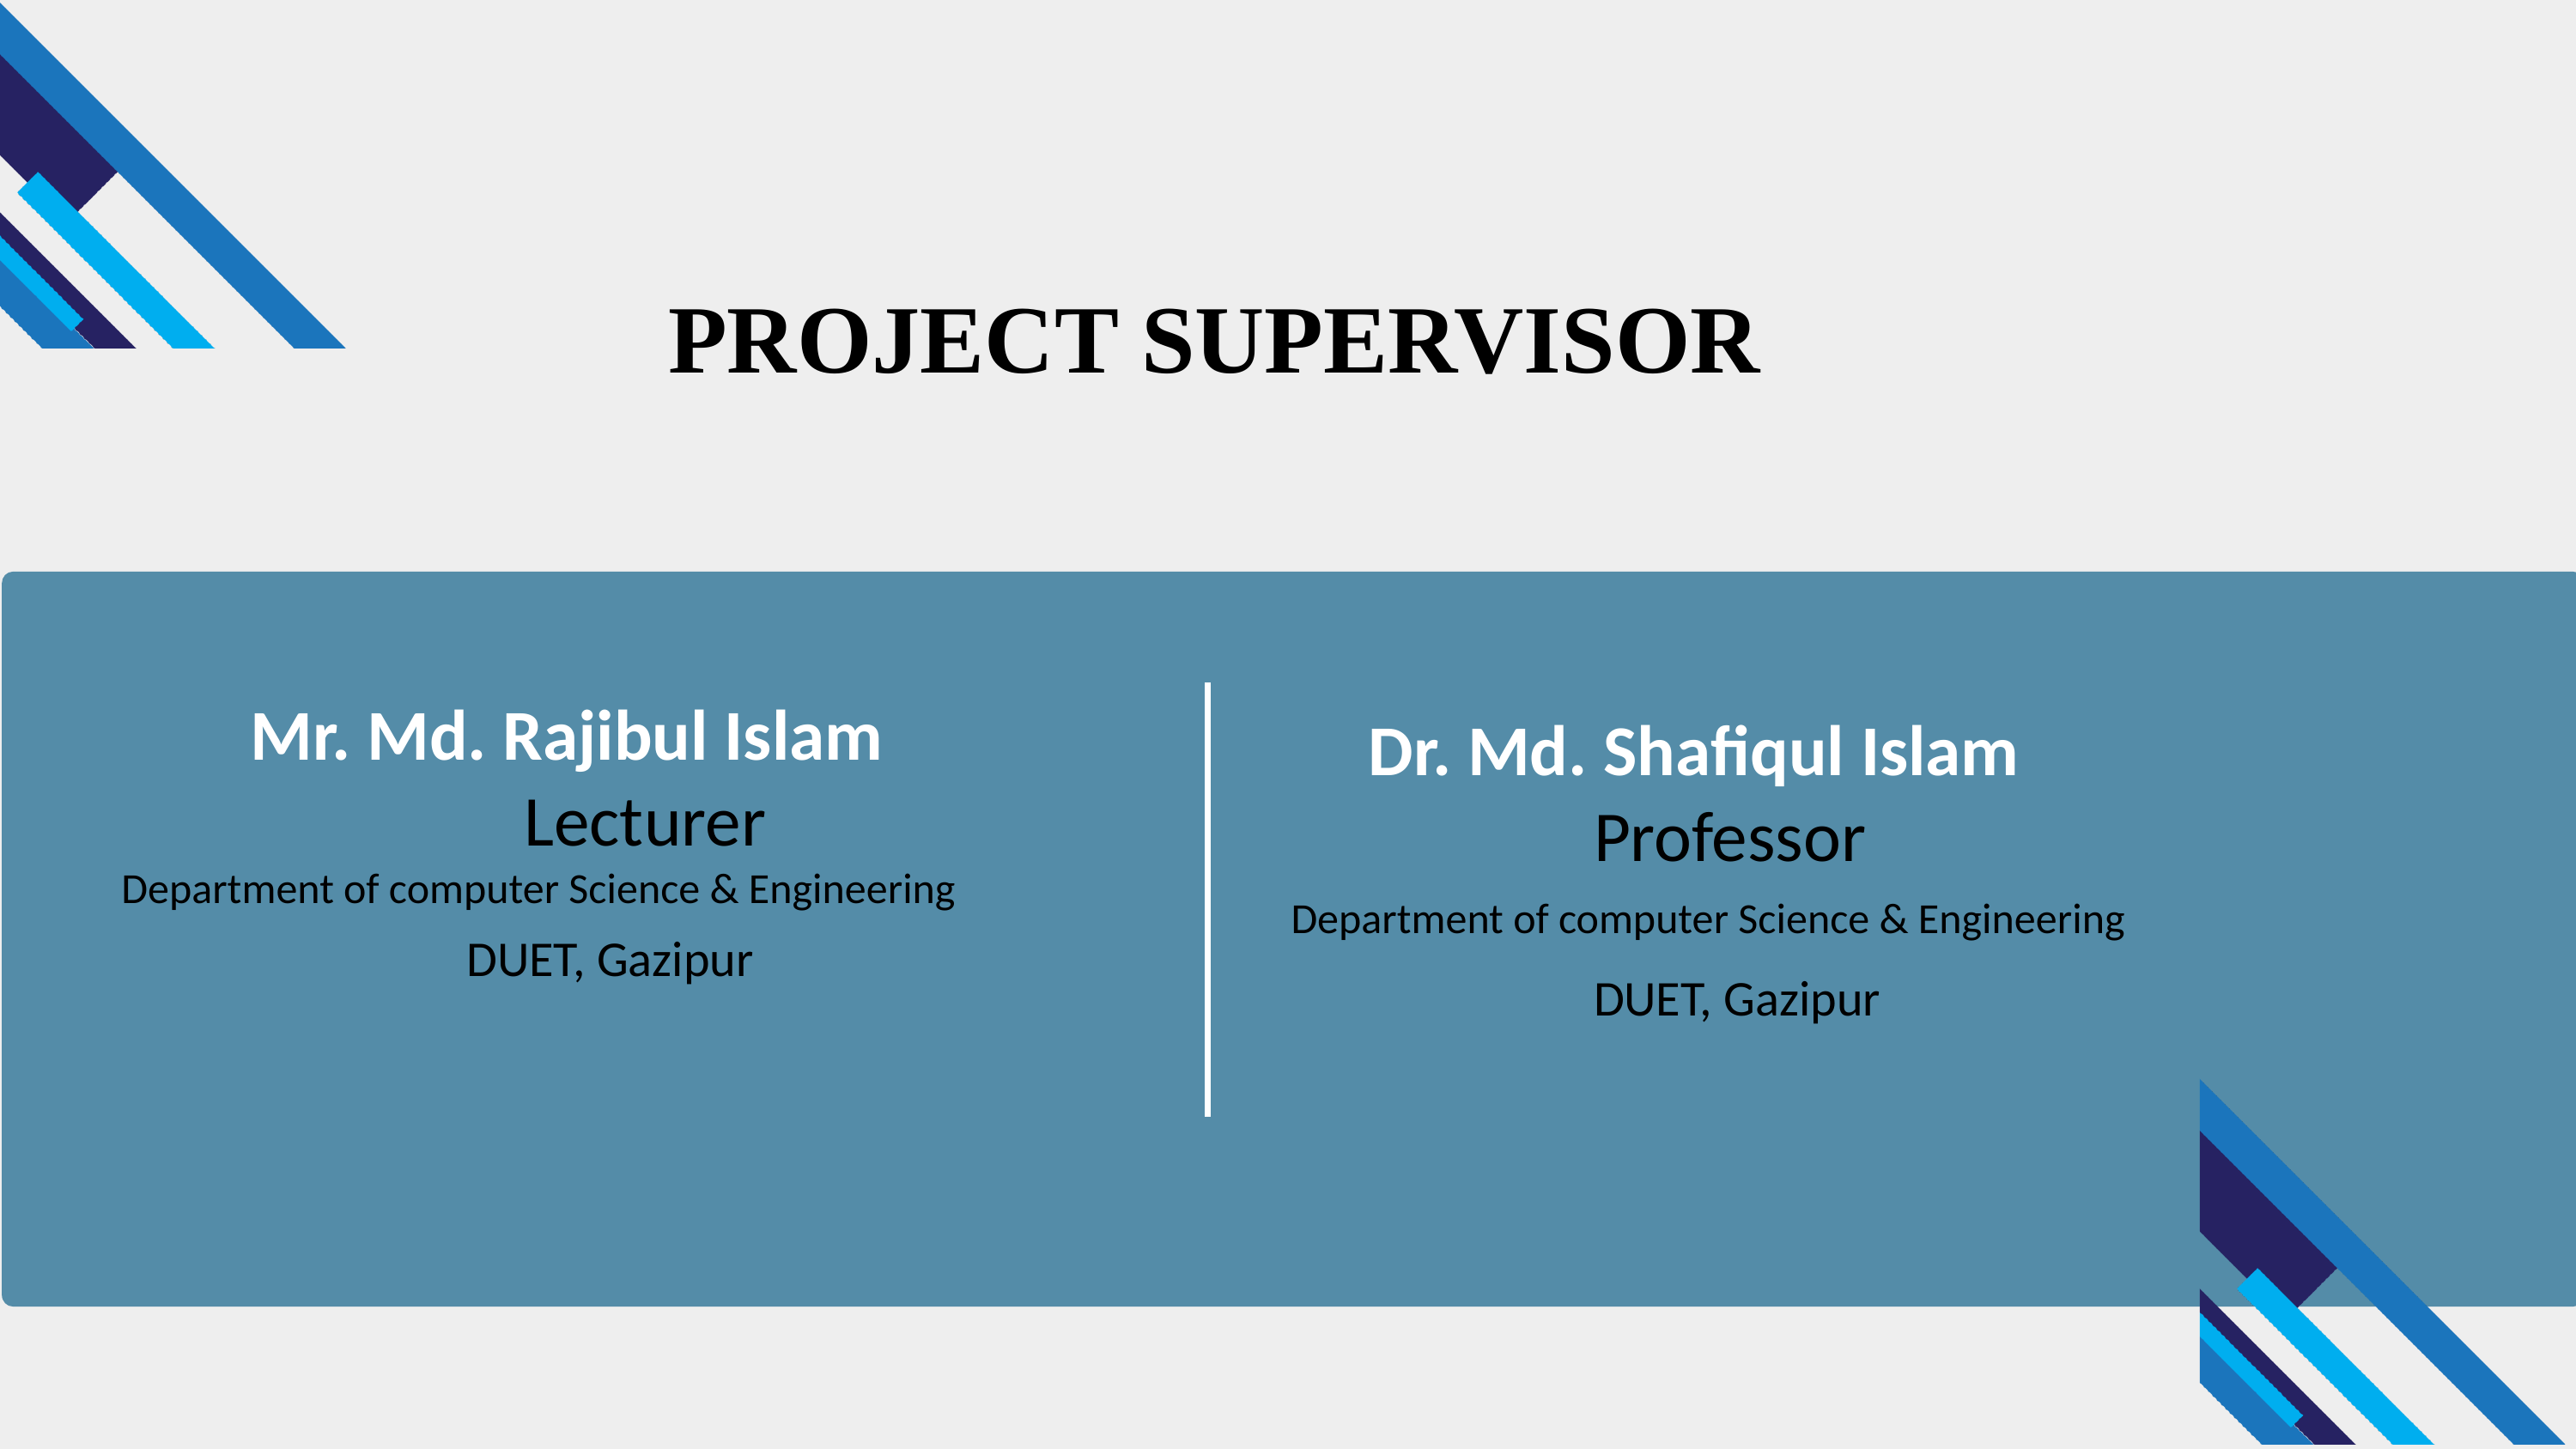

PROJECT SUPERVISOR

		Mr. Md. Rajibul Islam
				 Lecturer
	Department of computer Science & Engineering
			      DUET, Gazipur
		 Dr. Md. Shafiqul Islam
			       Professor
  	       Department of computer Science & Engineering
			       DUET, Gazipur